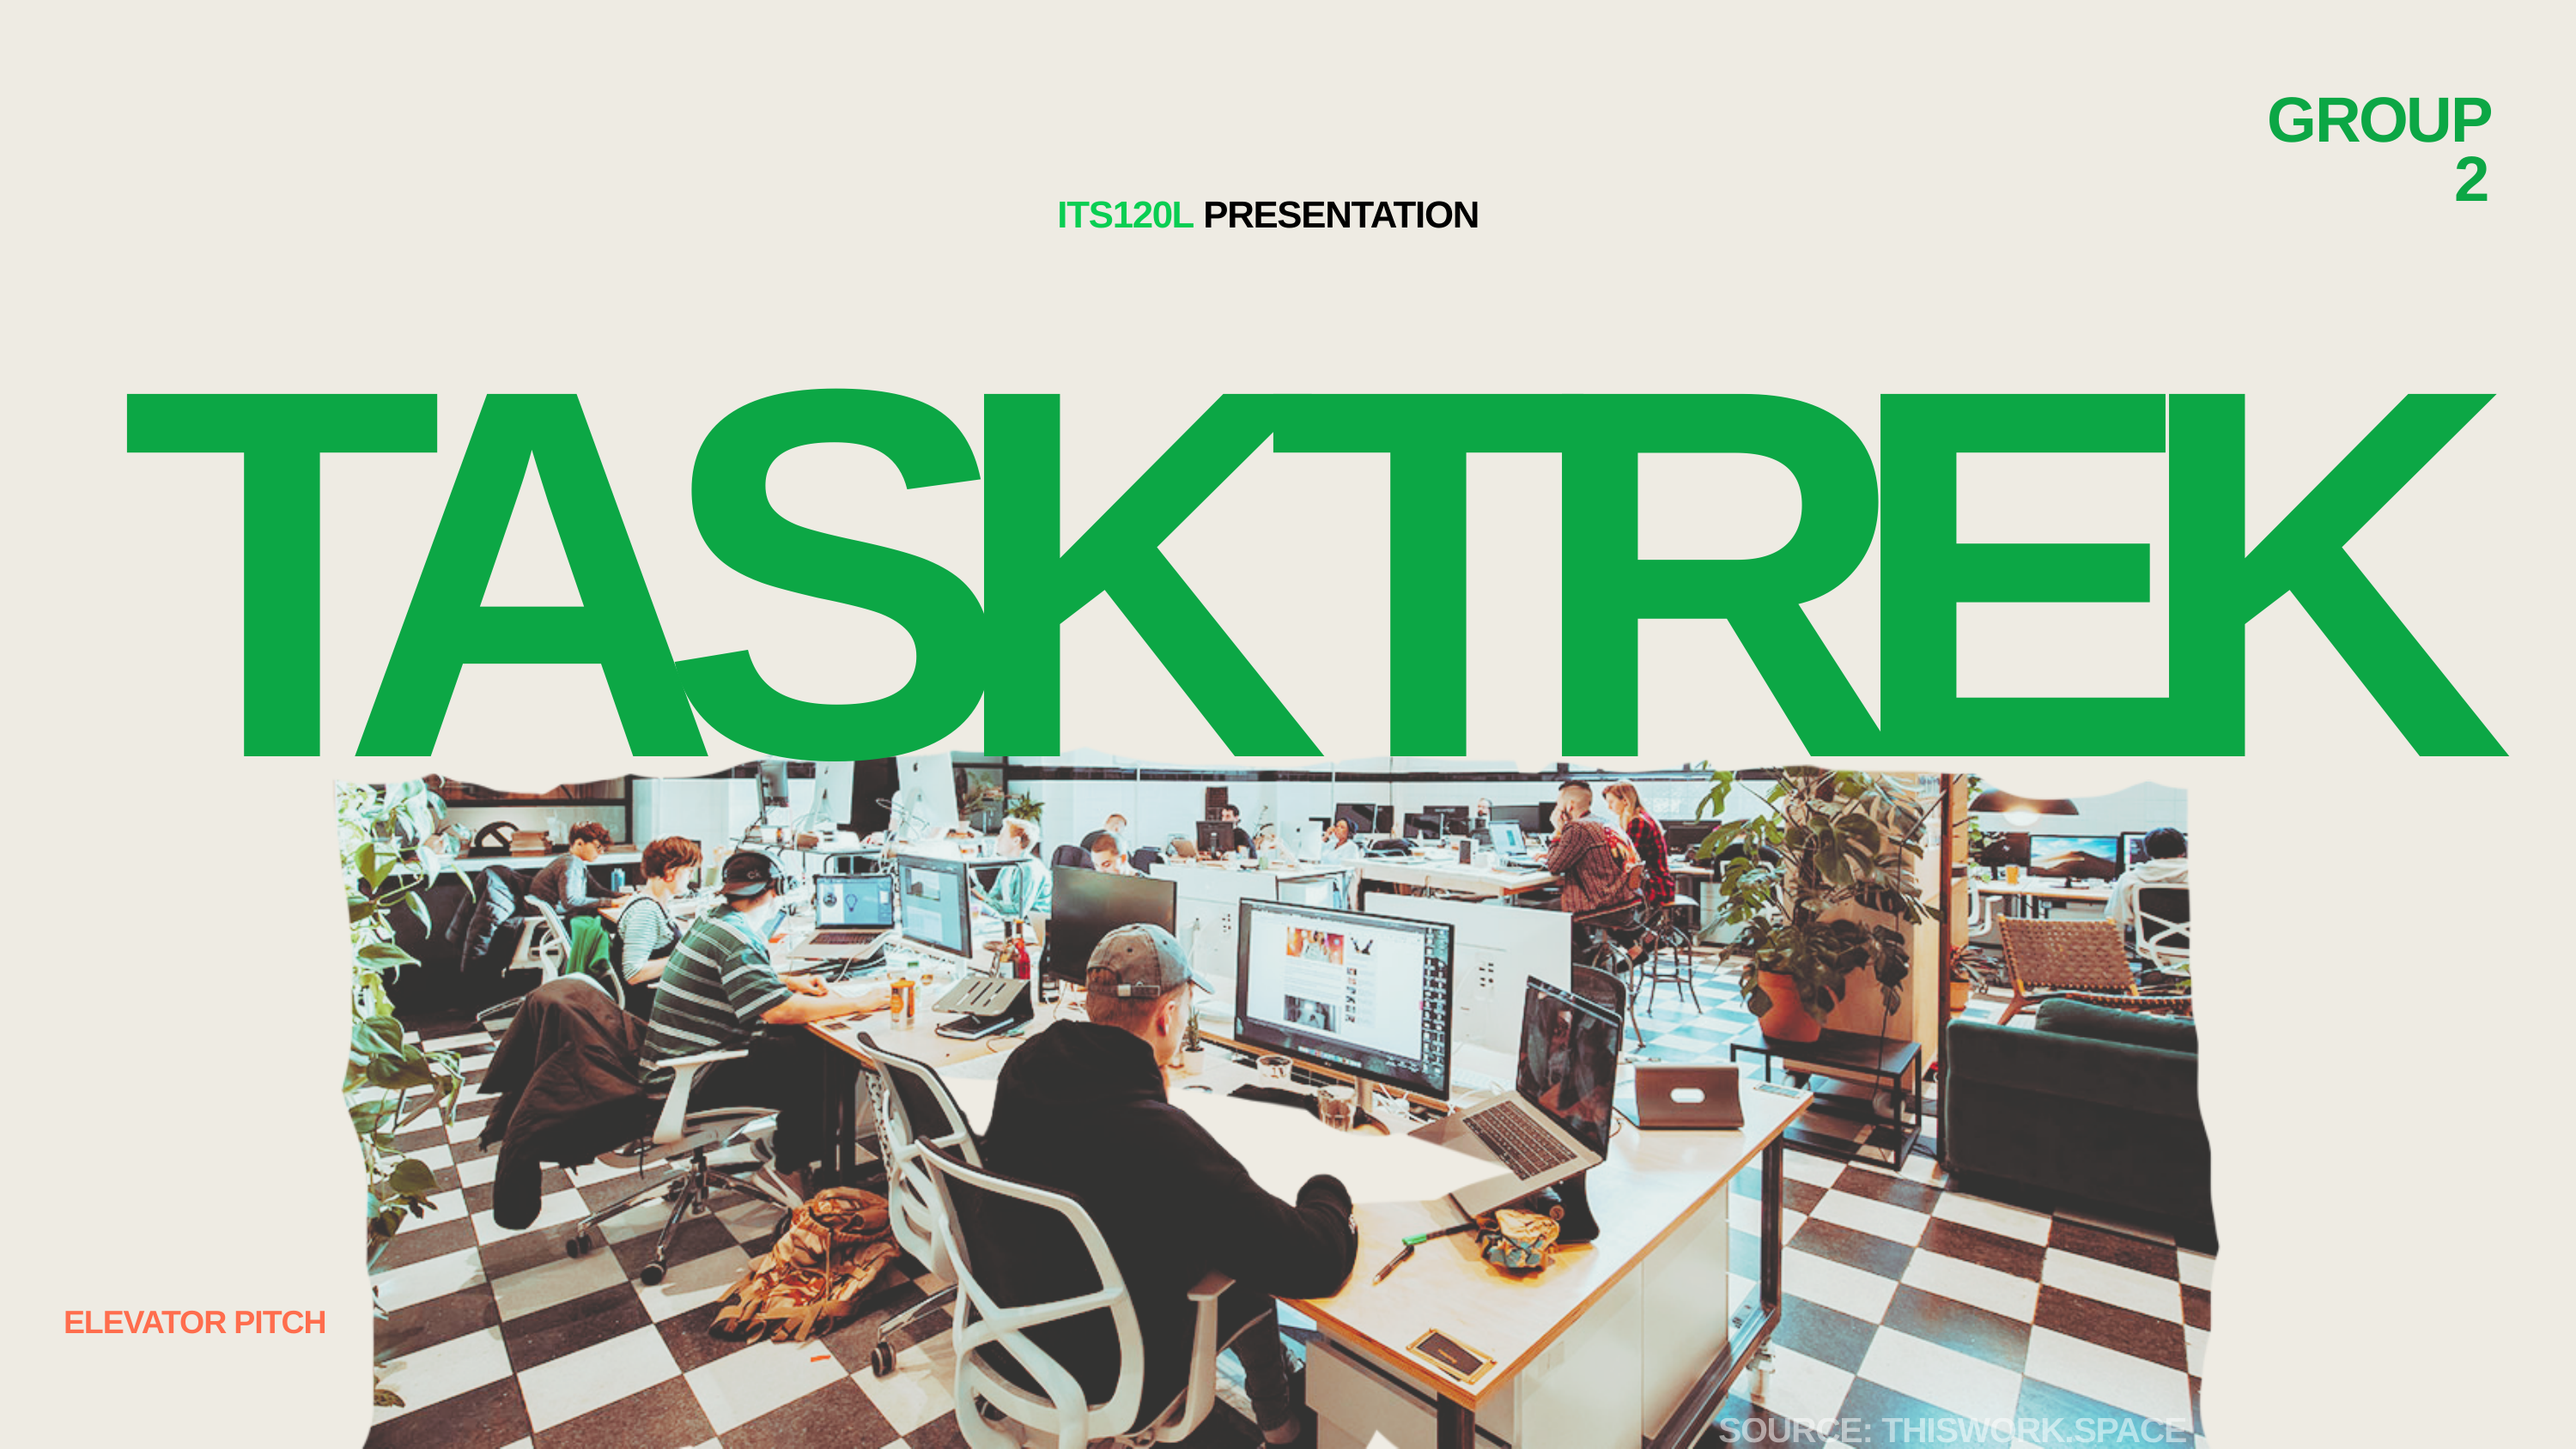

GROUP 2
ITS120L PRESENTATION
TASKTREK

ELEVATOR PITCH
SOURCE: THISWORK.SPACE